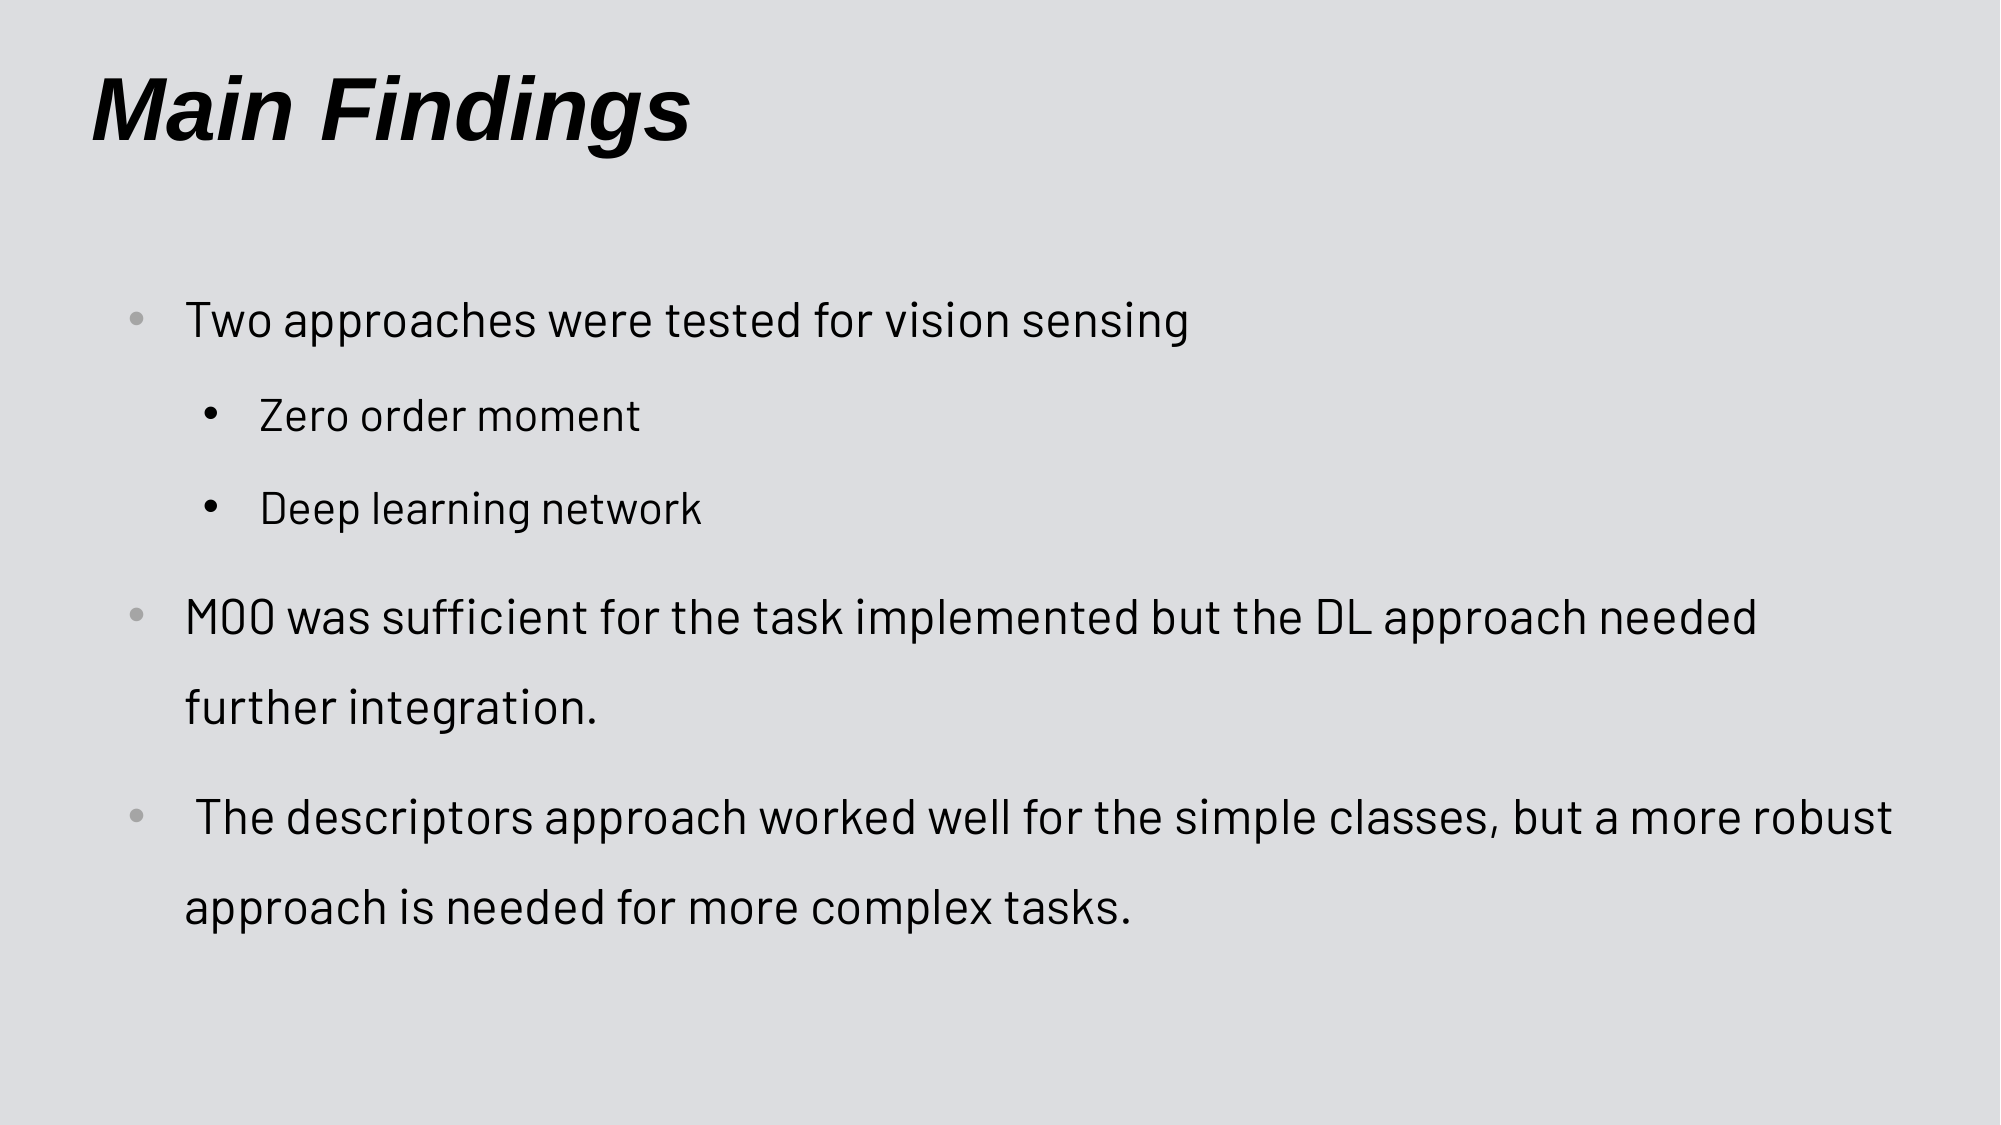

# Main Findings
Two approaches were tested for vision sensing
Zero order moment
Deep learning network
M00 was sufficient for the task implemented but the DL approach needed further integration.
 The descriptors approach worked well for the simple classes, but a more robust approach is needed for more complex tasks.